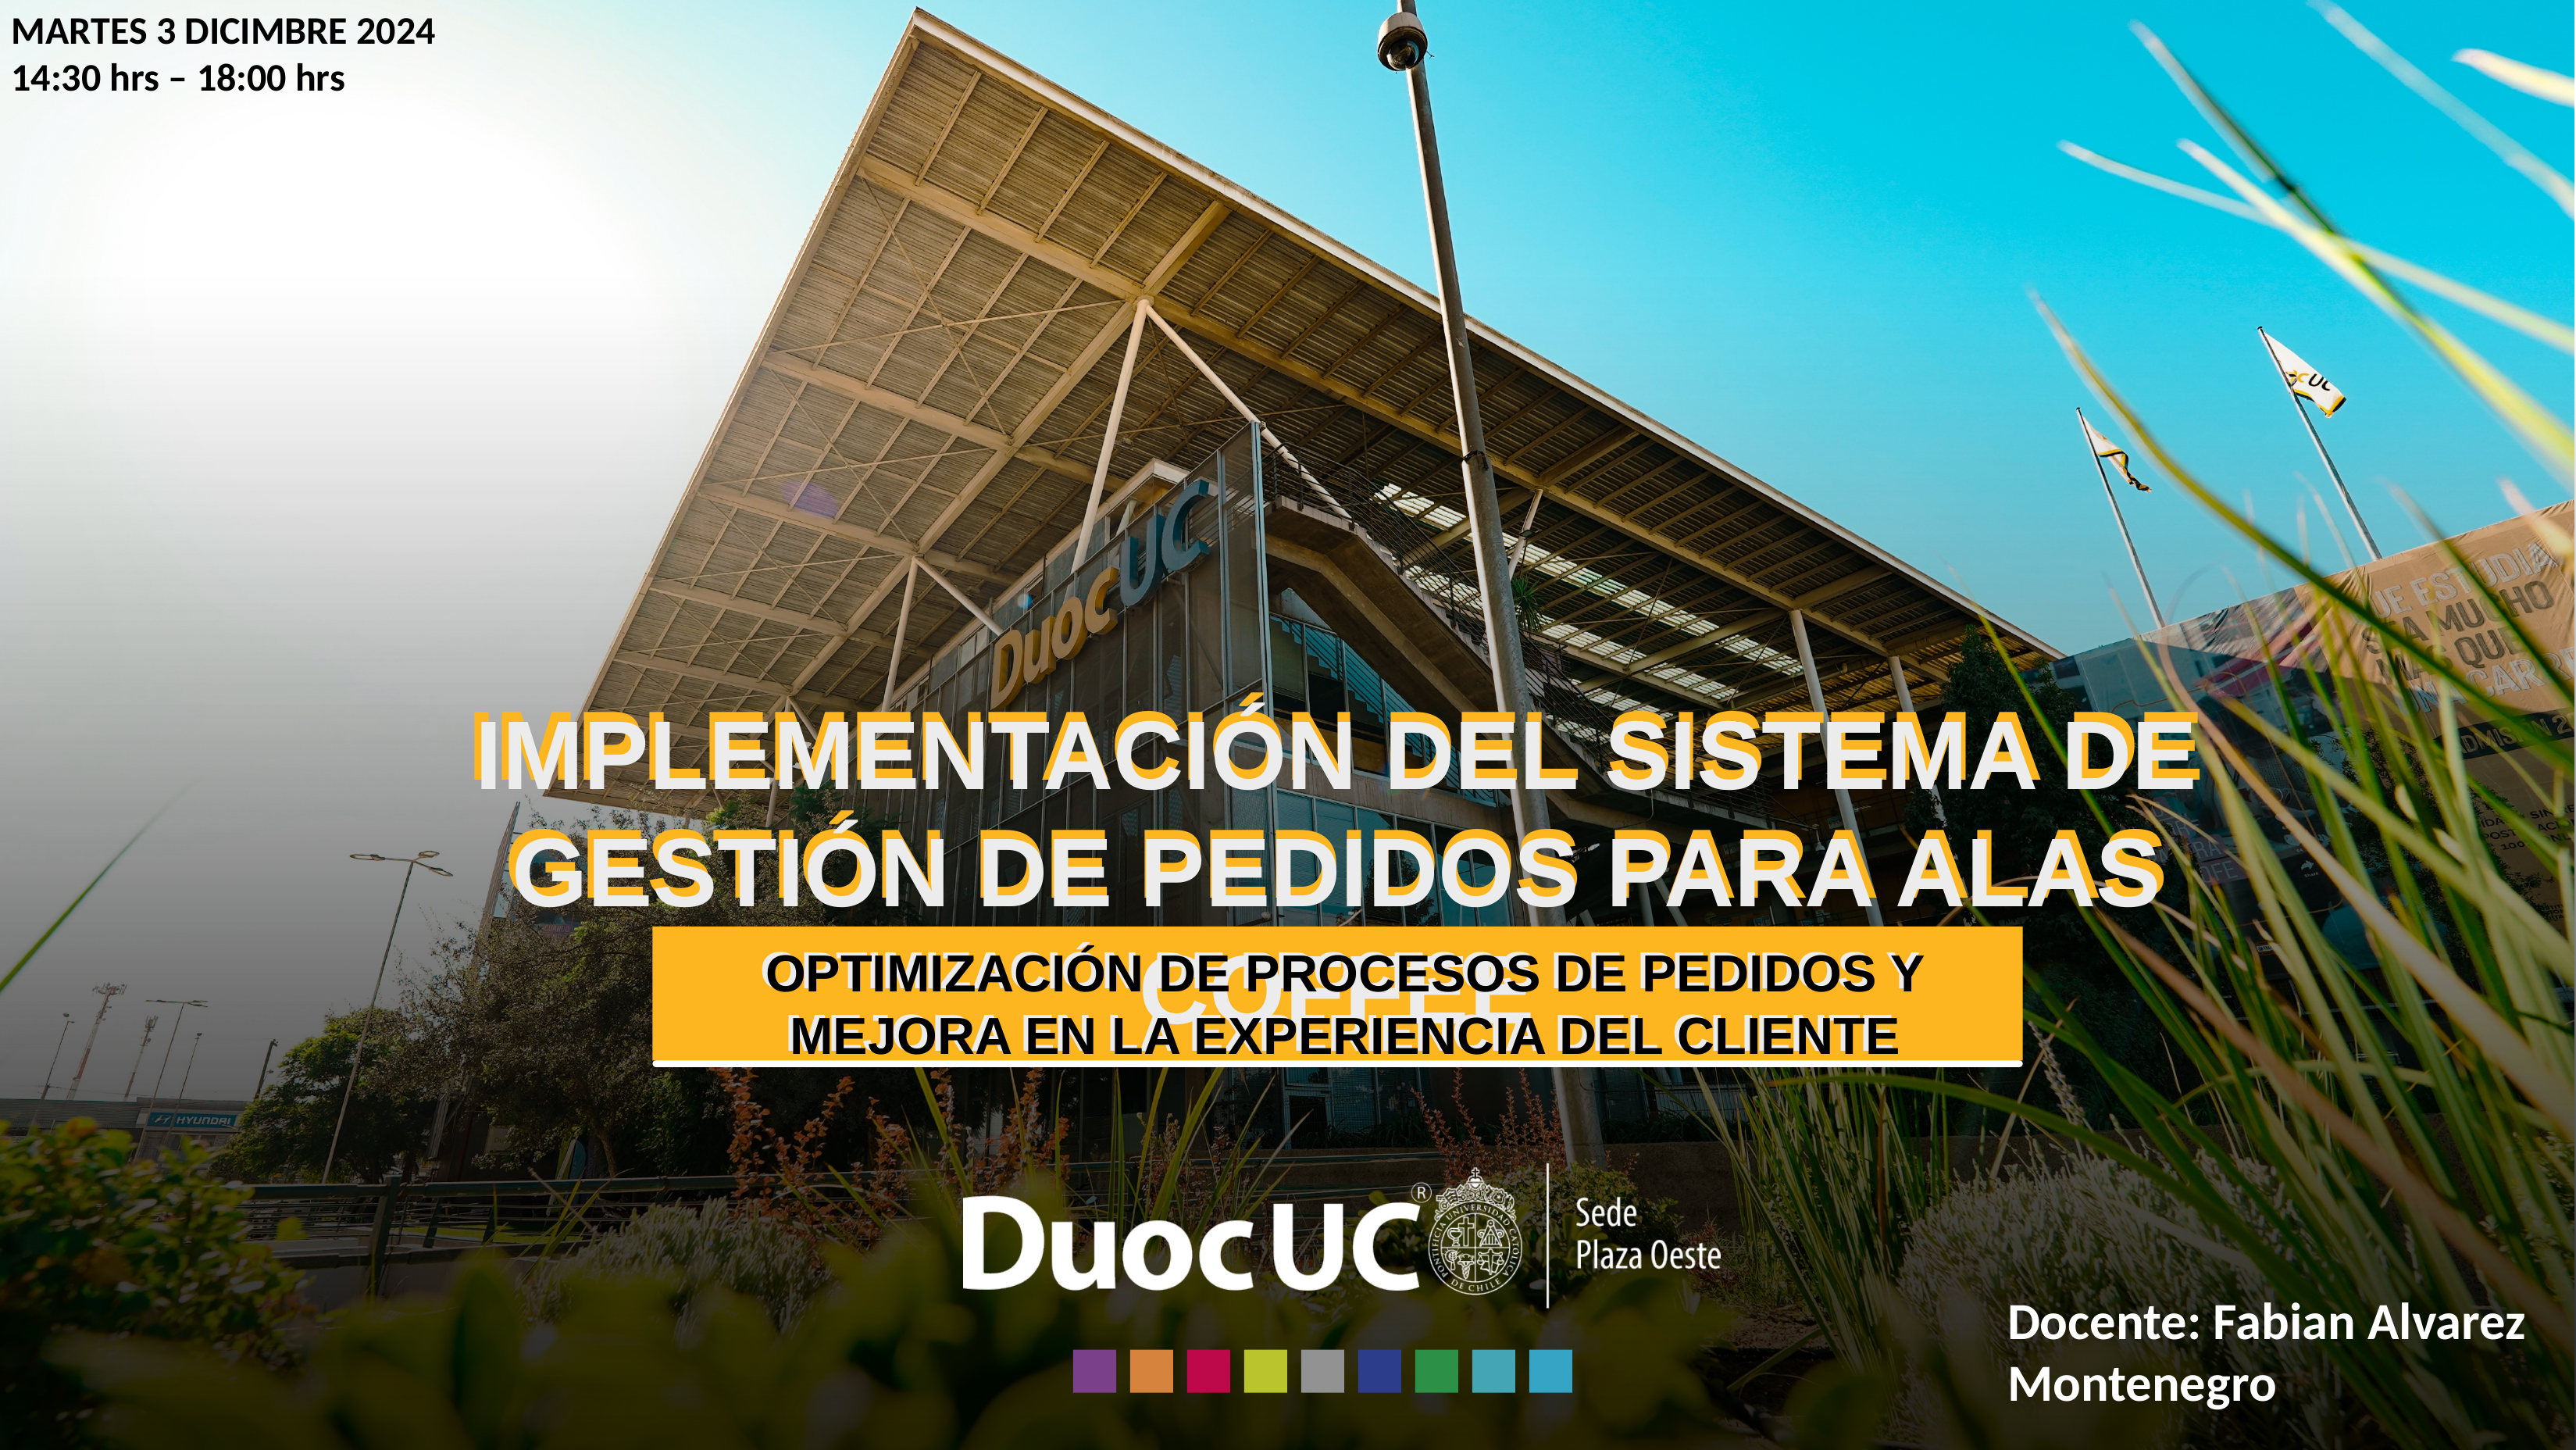

MARTES 3 DICIMBRE 2024
14:30 hrs – 18:00 hrs
IMPLEMENTACIÓN DEL SISTEMA DE GESTIÓN DE PEDIDOS PARA ALAS COFFEE
IMPLEMENTACIÓN DEL SISTEMA DE GESTIÓN DE PEDIDOS PARA ALAS COFFEE
OPTIMIZACIÓN DE PROCESOS DE PEDIDOS Y MEJORA EN LA EXPERIENCIA DEL CLIENTE
OPTIMIZACIÓN DE PROCESOS DE PEDIDOS Y MEJORA EN LA EXPERIENCIA DEL CLIENTE
Docente: Fabian Alvarez Montenegro